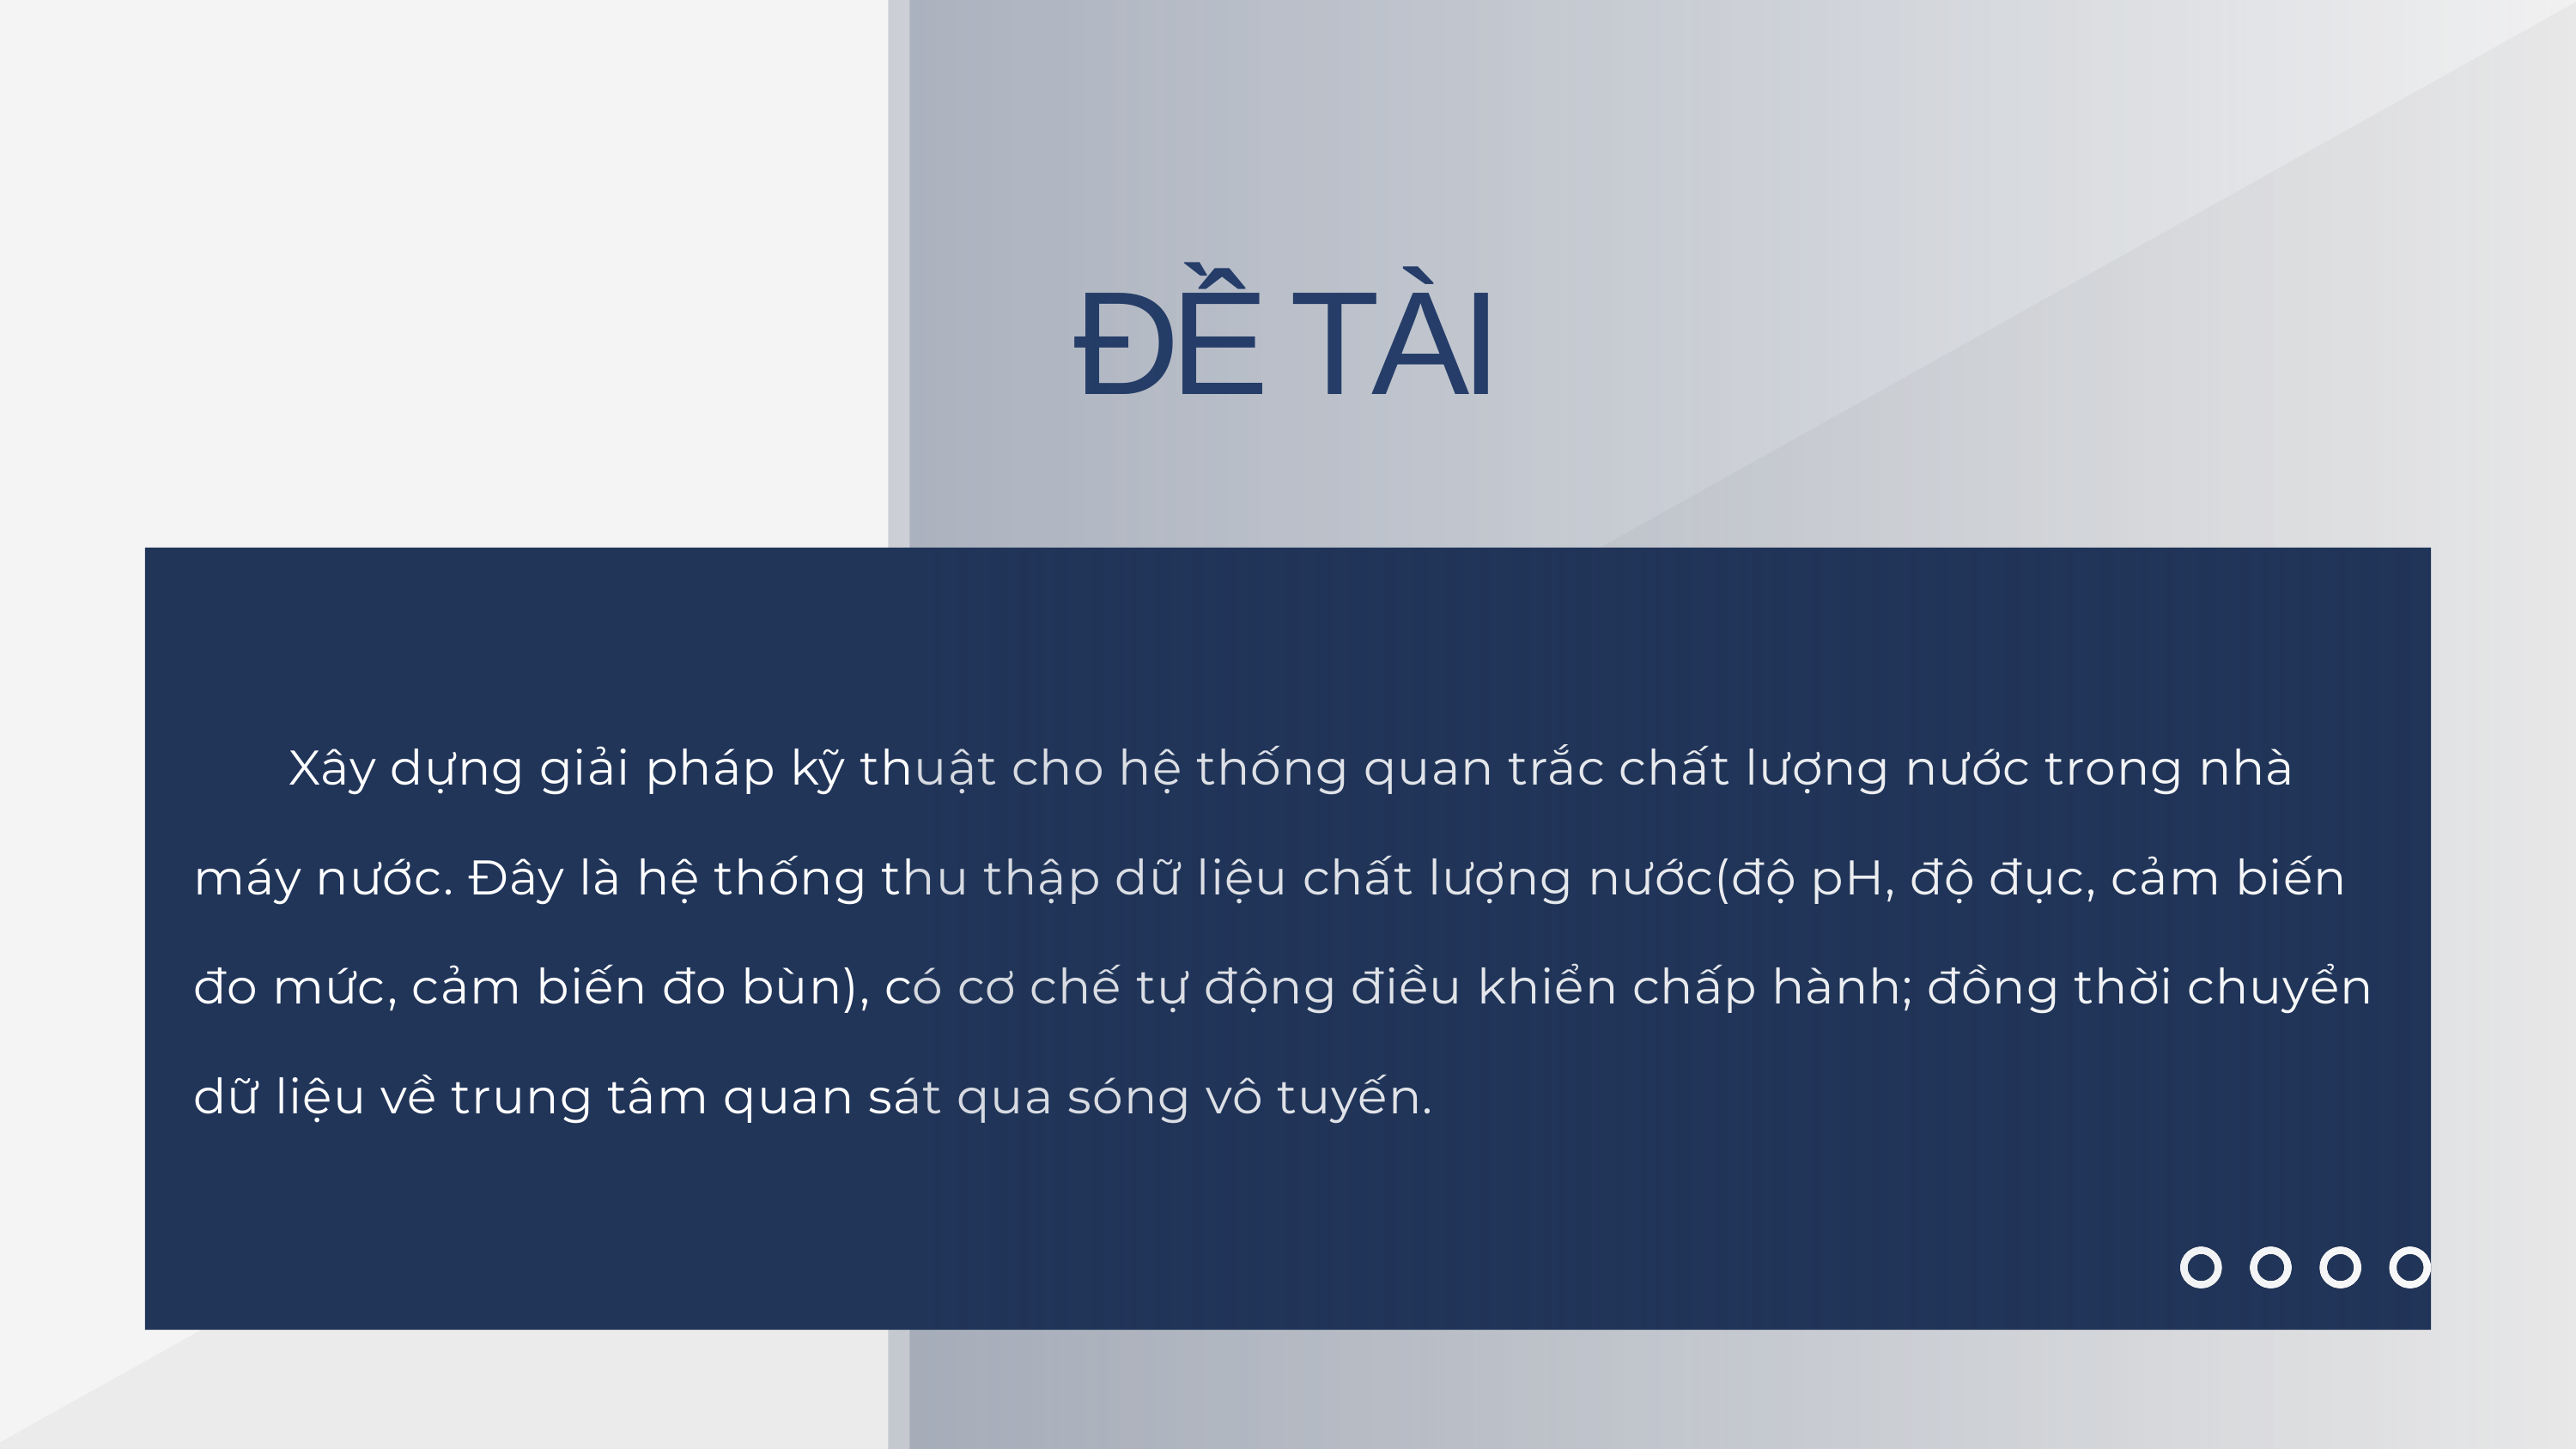

ĐỀ TÀI

       Xây dựng giải pháp kỹ thuật cho hệ thống quan trắc chất lượng nước trong nhà máy nước. Đây là hệ thống thu thập dữ liệu chất lượng nước(độ pH, độ đục, cảm biến đo mức, cảm biến đo bùn), có cơ chế tự động điều khiển chấp hành; đồng thời chuyển dữ liệu về trung tâm quan sát qua sóng vô tuyến.